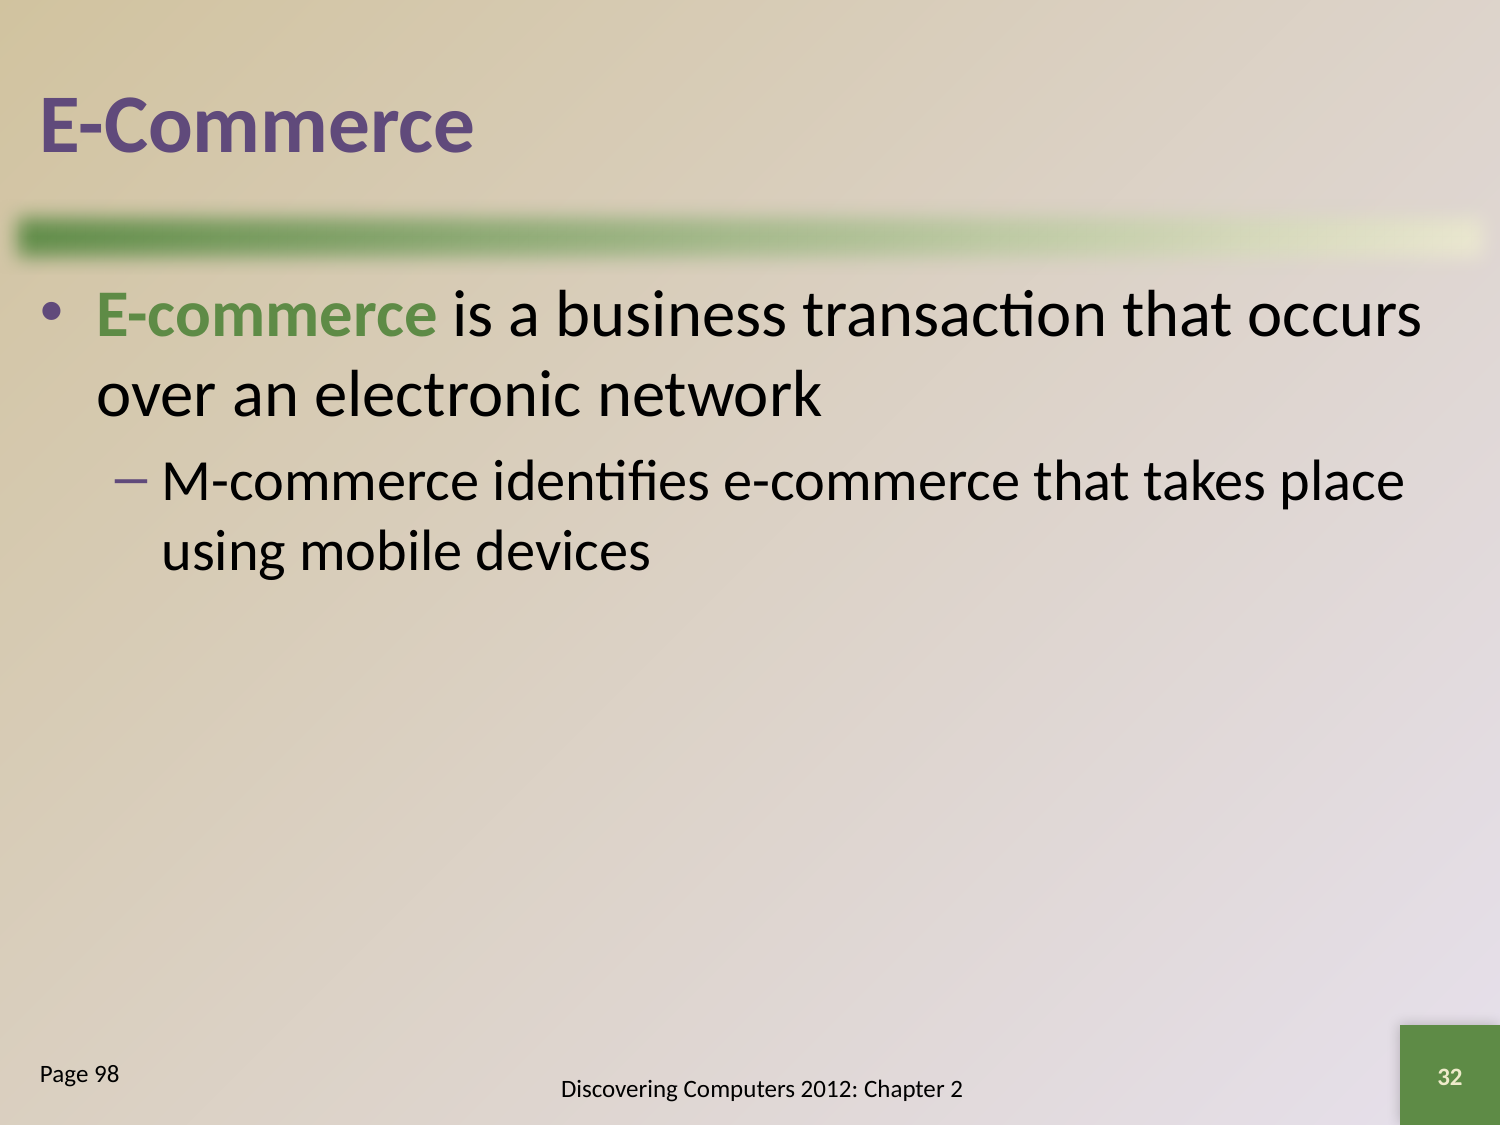

# E-Commerce
E-commerce is a business transaction that occurs over an electronic network
M-commerce identifies e-commerce that takes place using mobile devices
32
Page 98
Discovering Computers 2012: Chapter 2